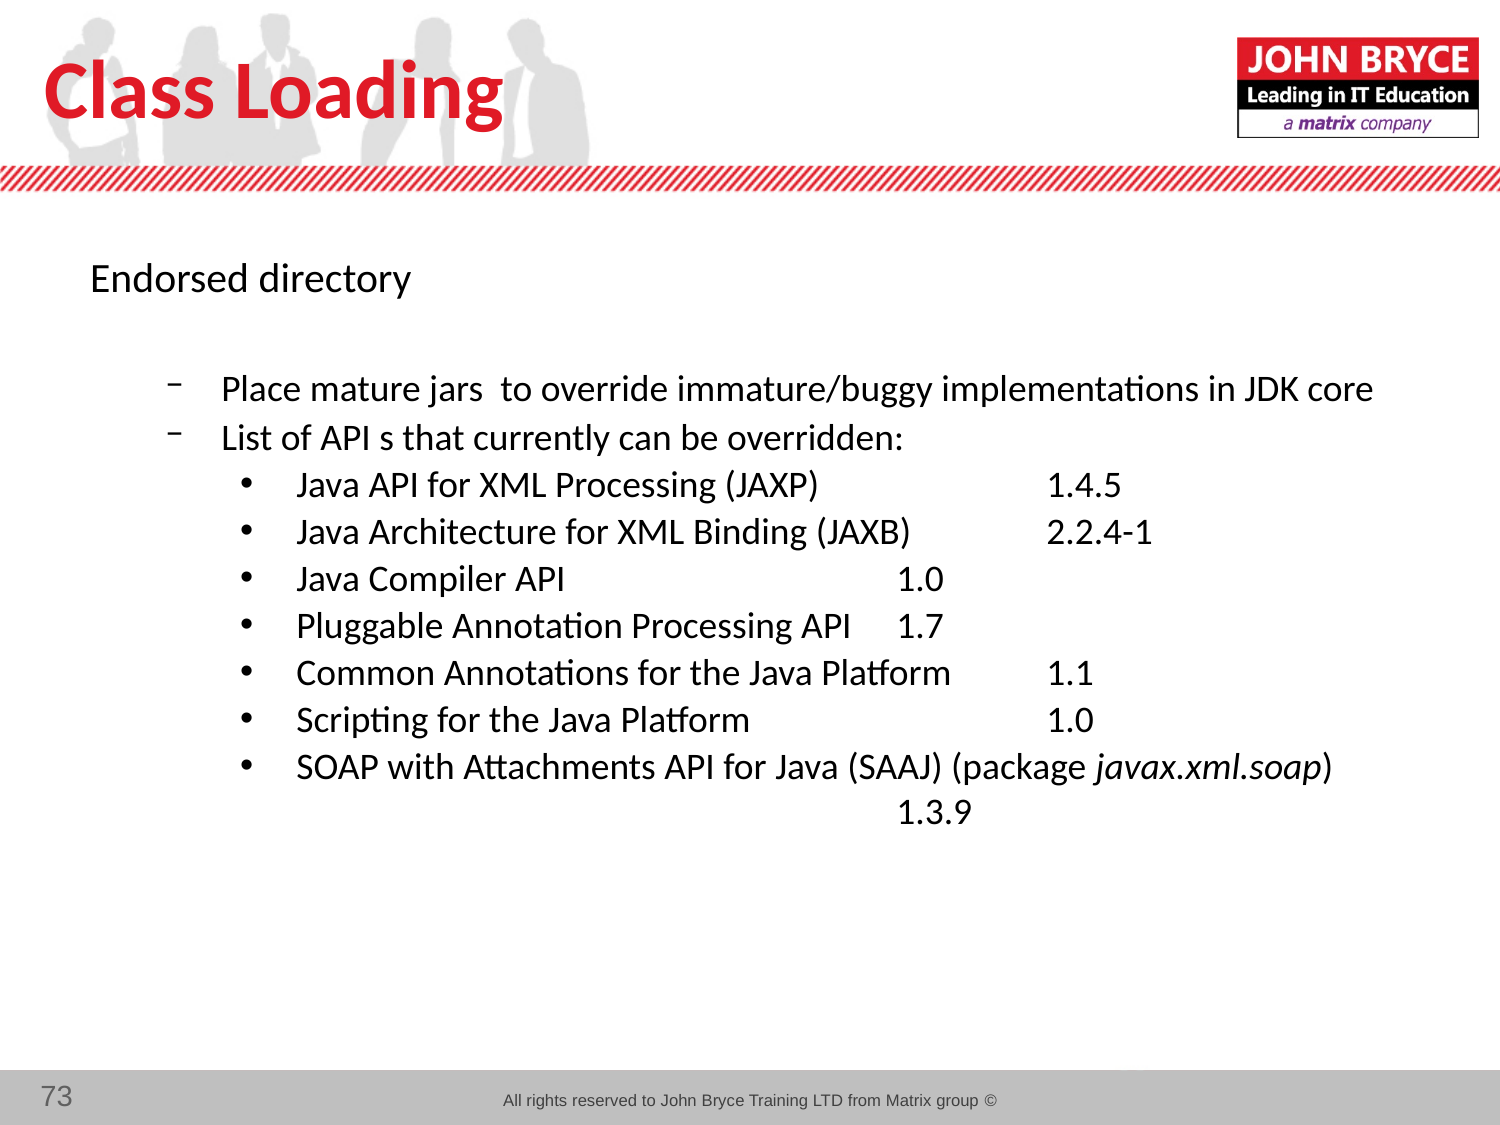

# Class Loading
Endorsed directory

Place mature jars  to override immature/buggy implementations in JDK core
List of API s that currently can be overridden:
Java API for XML Processing (JAXP)		1.4.5
Java Architecture for XML Binding (JAXB)	2.2.4-1
Java Compiler API			1.0
Pluggable Annotation Processing API	1.7
Common Annotations for the Java Platform	1.1
Scripting for the Java Platform		1.0
SOAP with Attachments API for Java (SAAJ) (package javax.xml.soap)					1.3.9